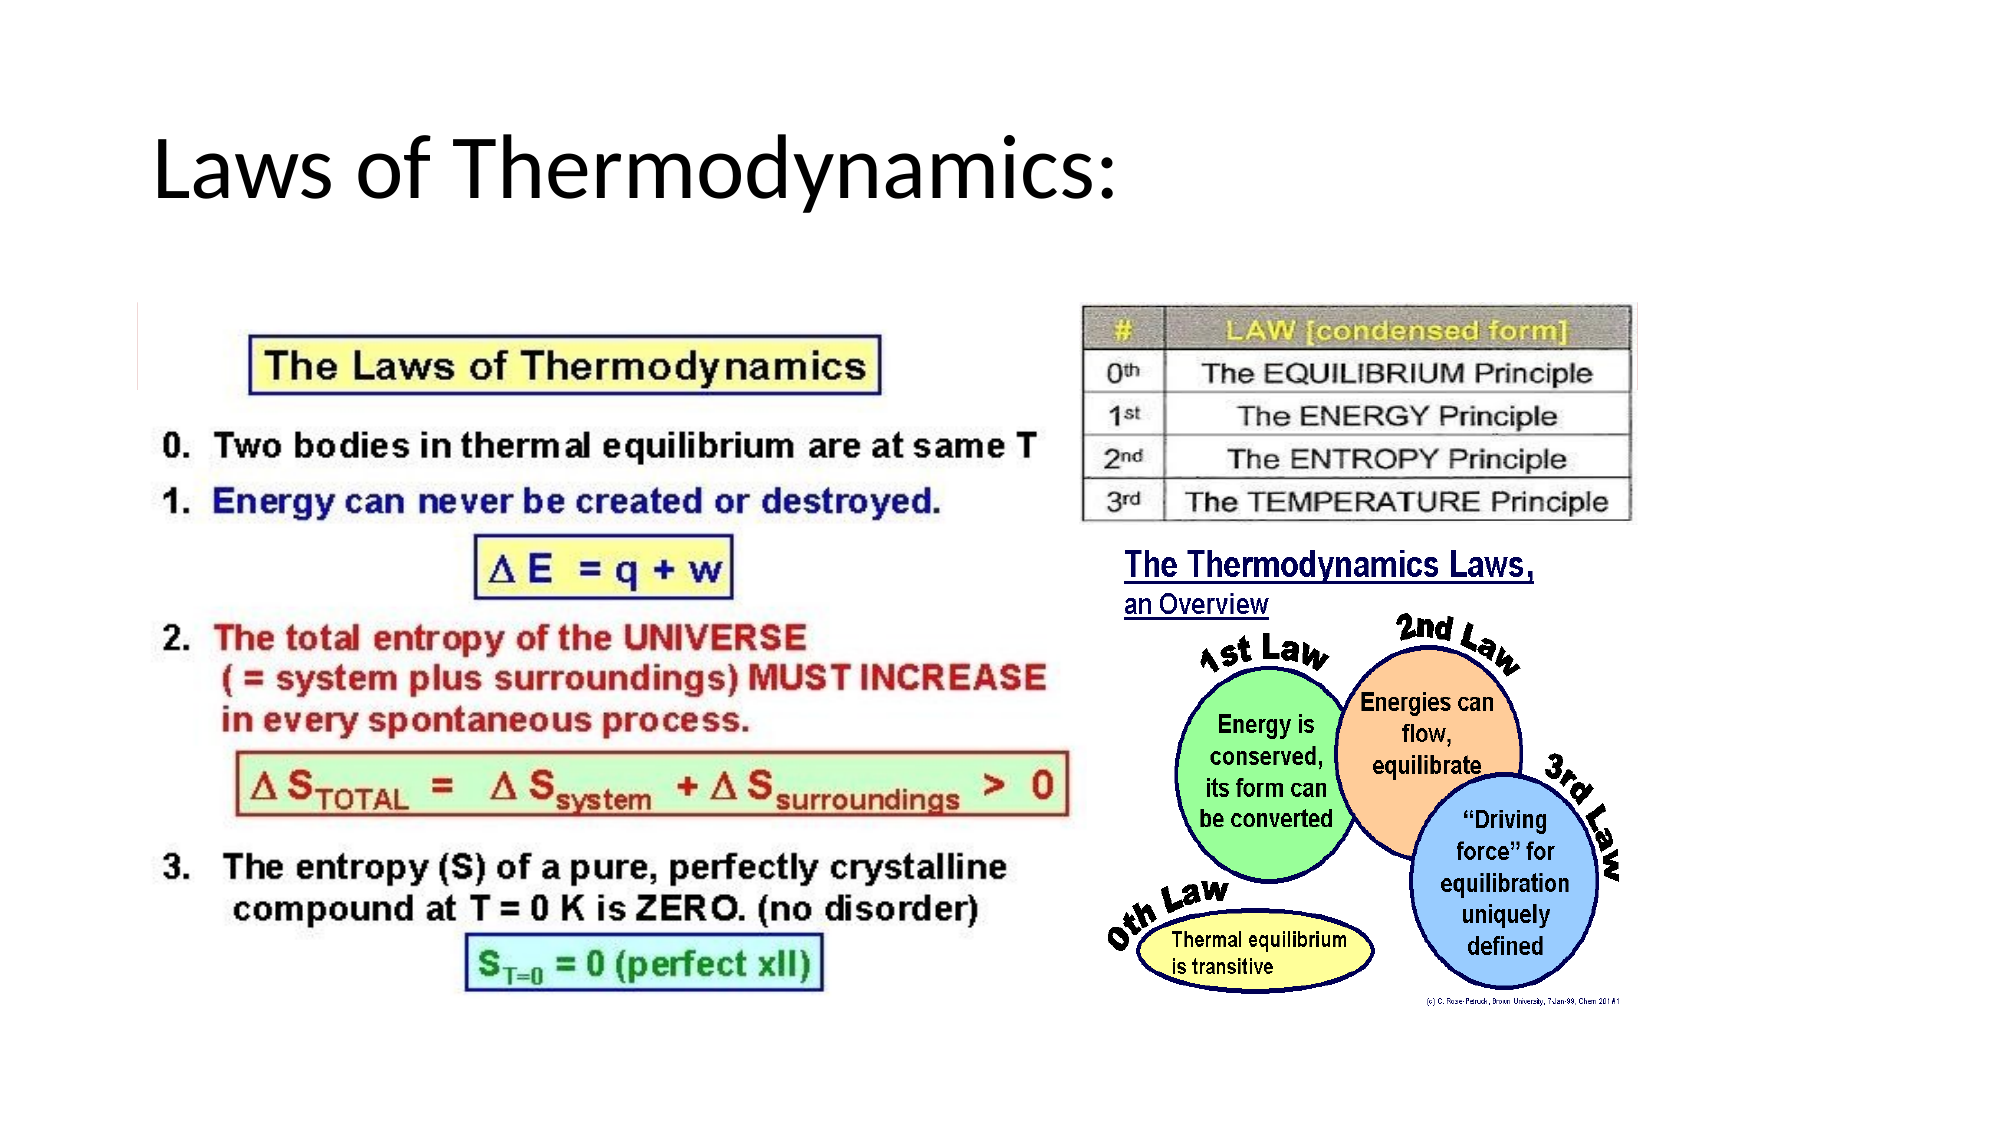

# Laws of Thermodynamics:

BME lecture final ter
m week:1